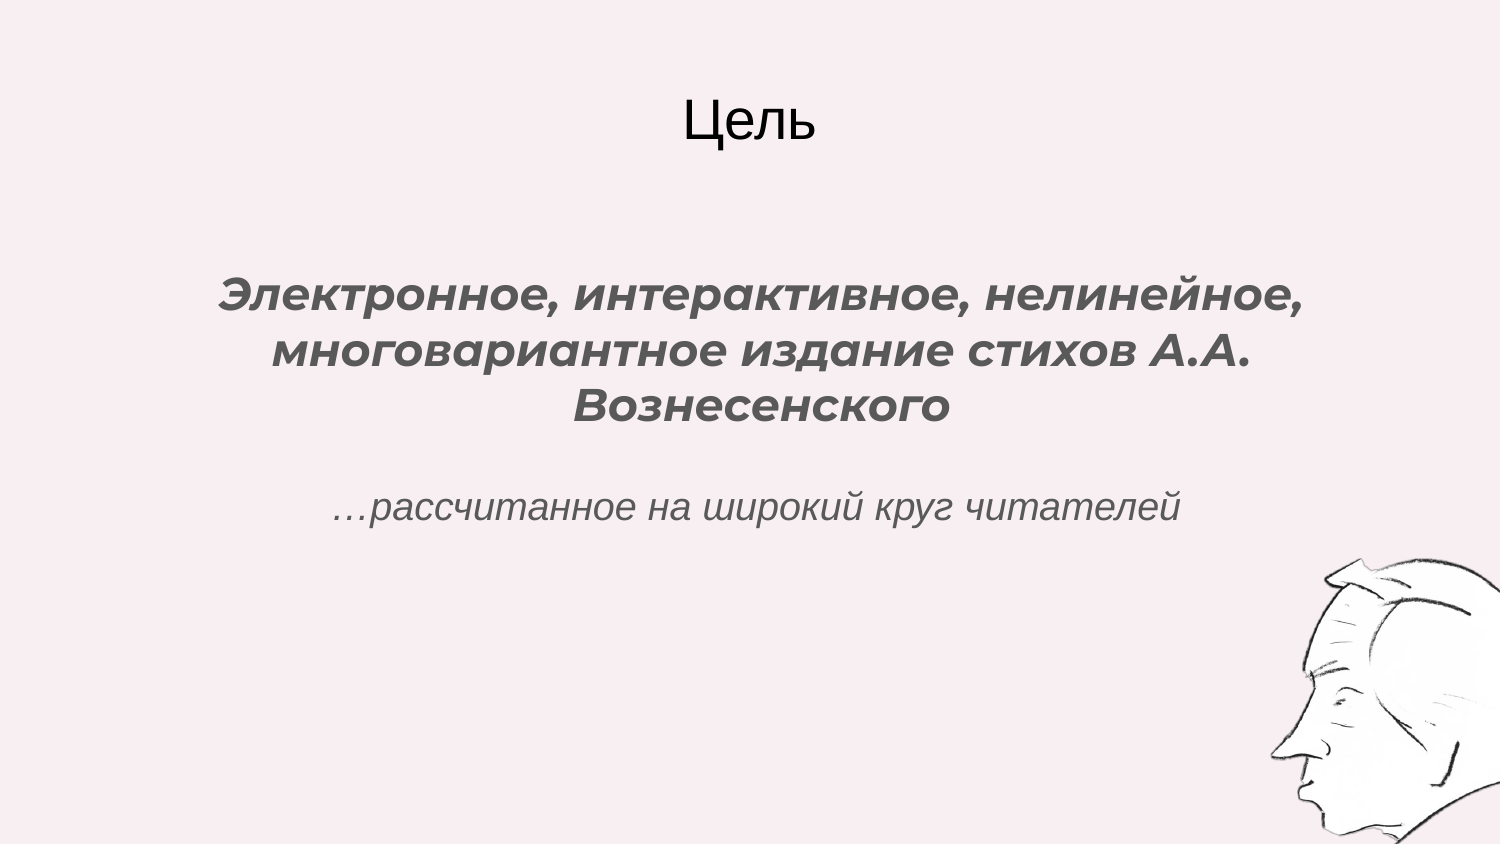

# Цель
Электронное, интерактивное, нелинейное, многовариантное издание стихов А.А. Вознесенского

…рассчитанное на широкий круг читателей